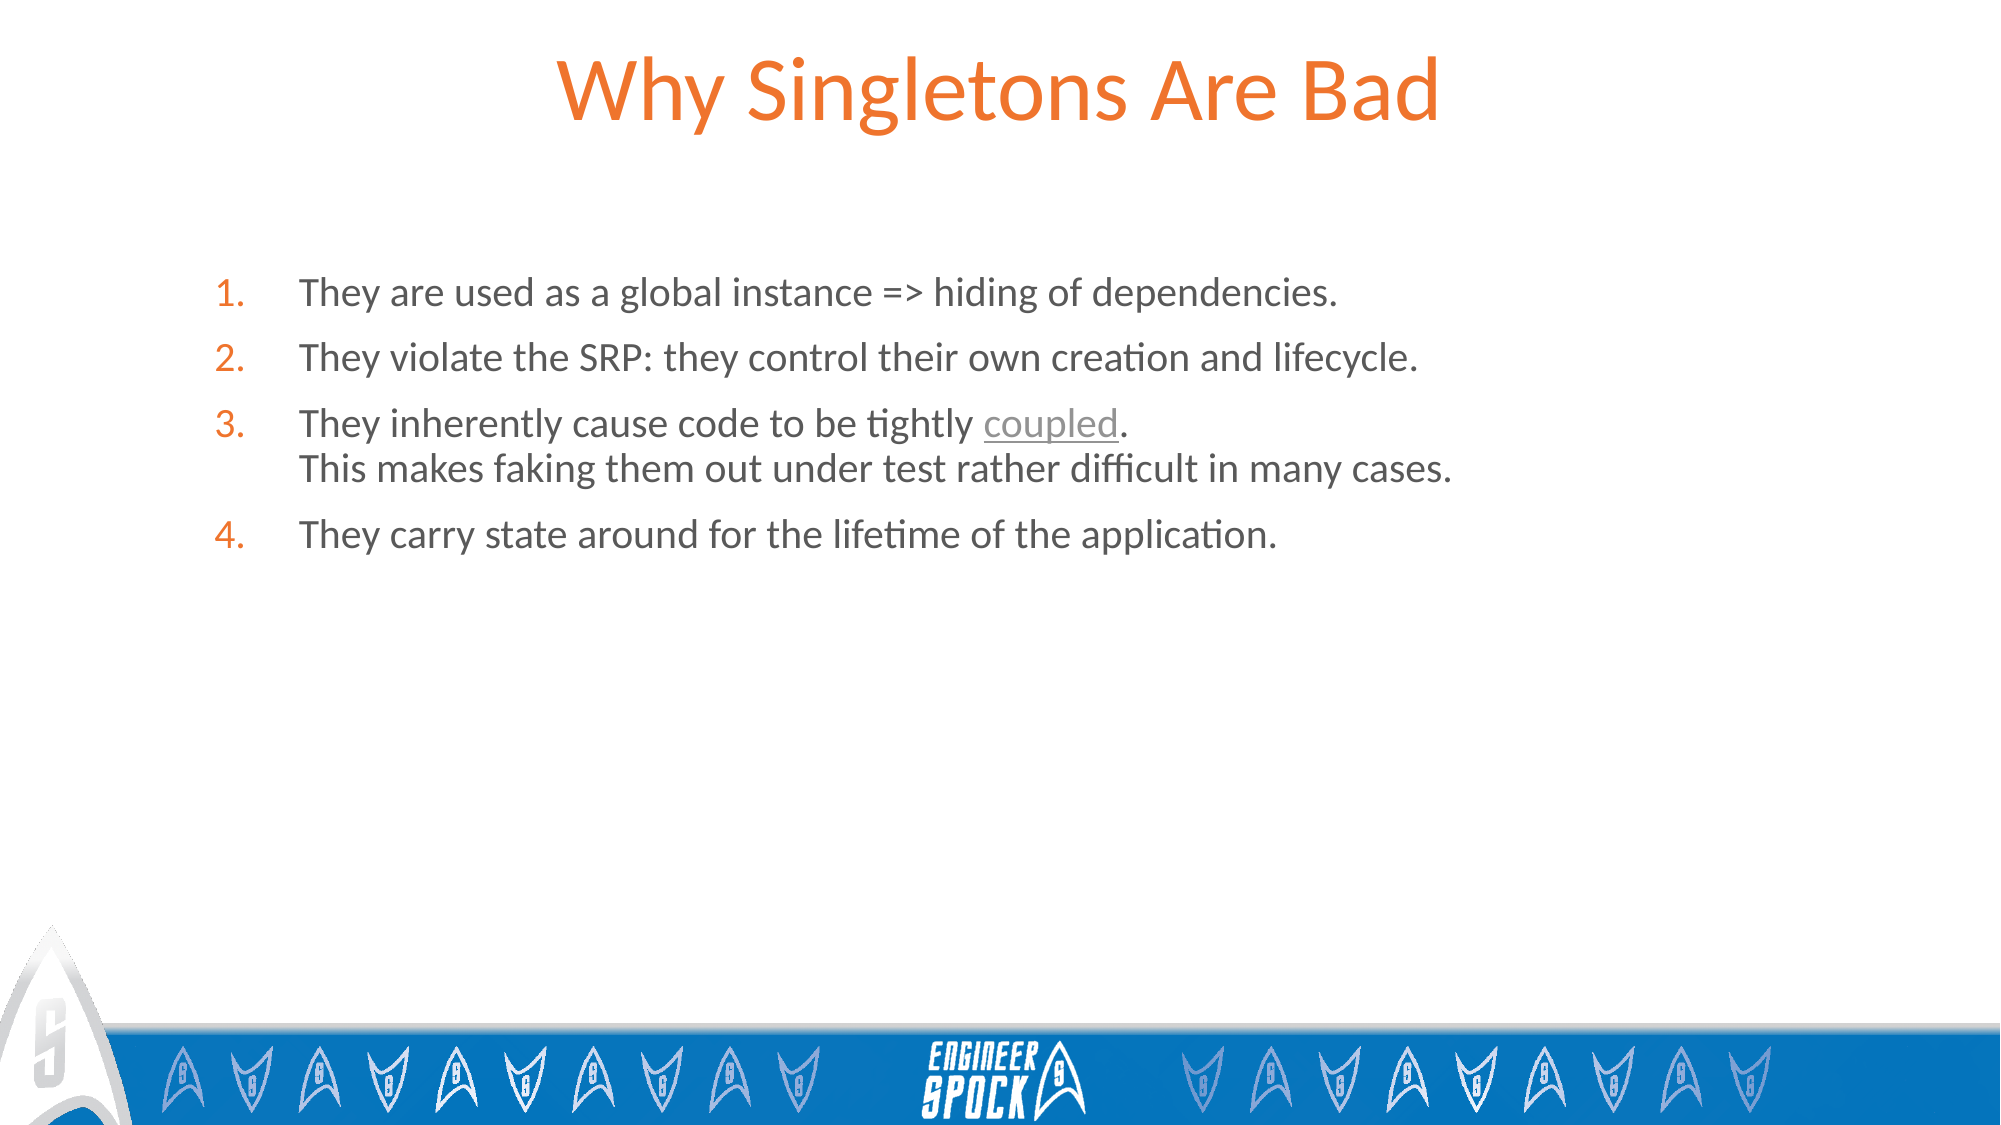

# Why Singletons Are Bad
They are used as a global instance => hiding of dependencies.
They violate the SRP: they control their own creation and lifecycle.
They inherently cause code to be tightly coupled.
This makes faking them out under test rather difficult in many cases.
They carry state around for the lifetime of the application.